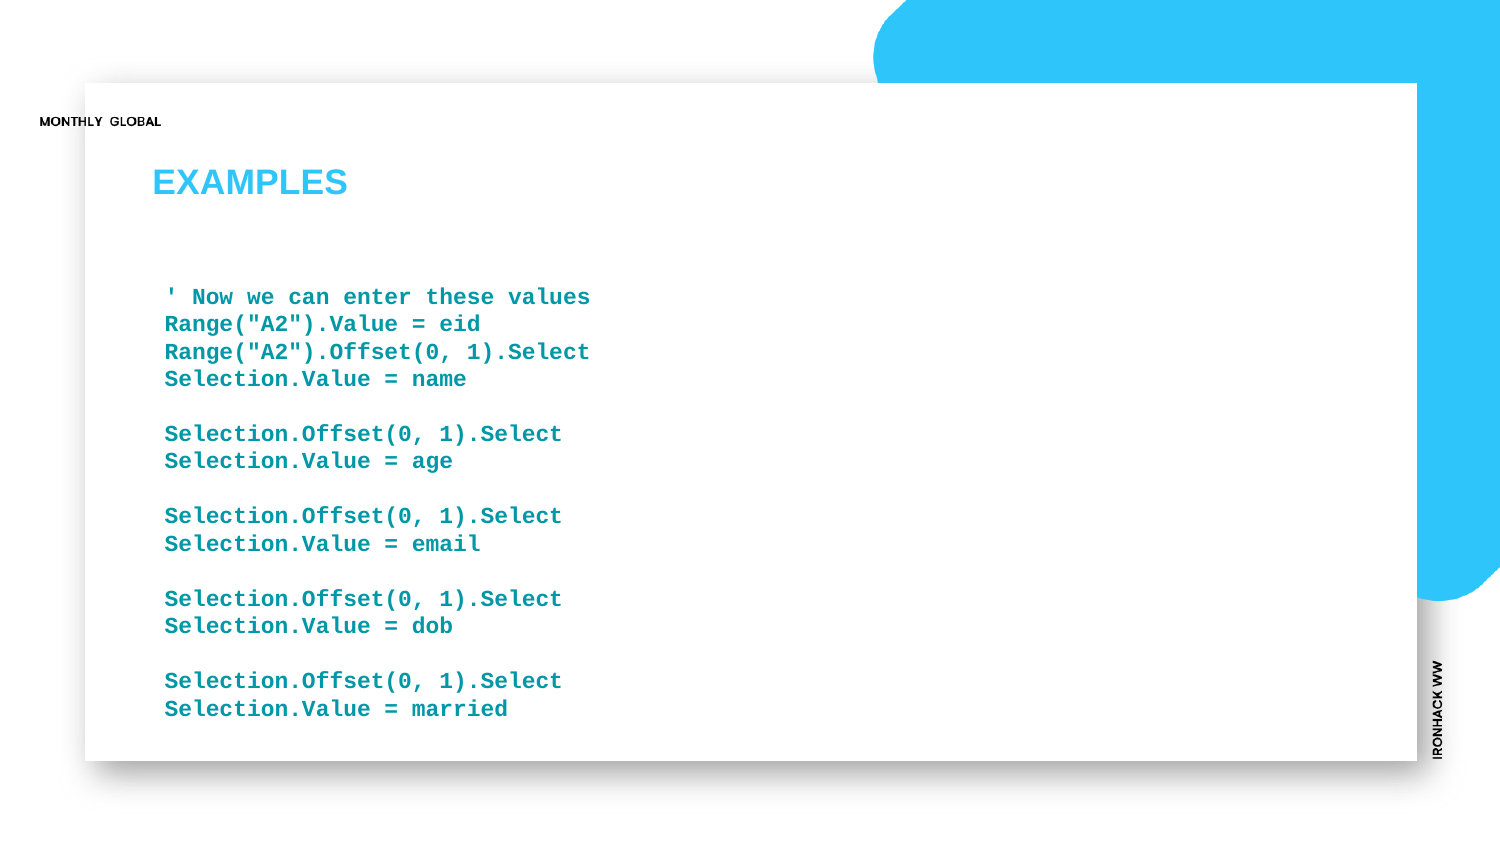

EXAMPLES
' Now we can enter these values
Range("A2").Value = eid
Range("A2").Offset(0, 1).Select
Selection.Value = name

Selection.Offset(0, 1).Select
Selection.Value = age

Selection.Offset(0, 1).Select
Selection.Value = email

Selection.Offset(0, 1).Select
Selection.Value = dob

Selection.Offset(0, 1).Select
Selection.Value = married